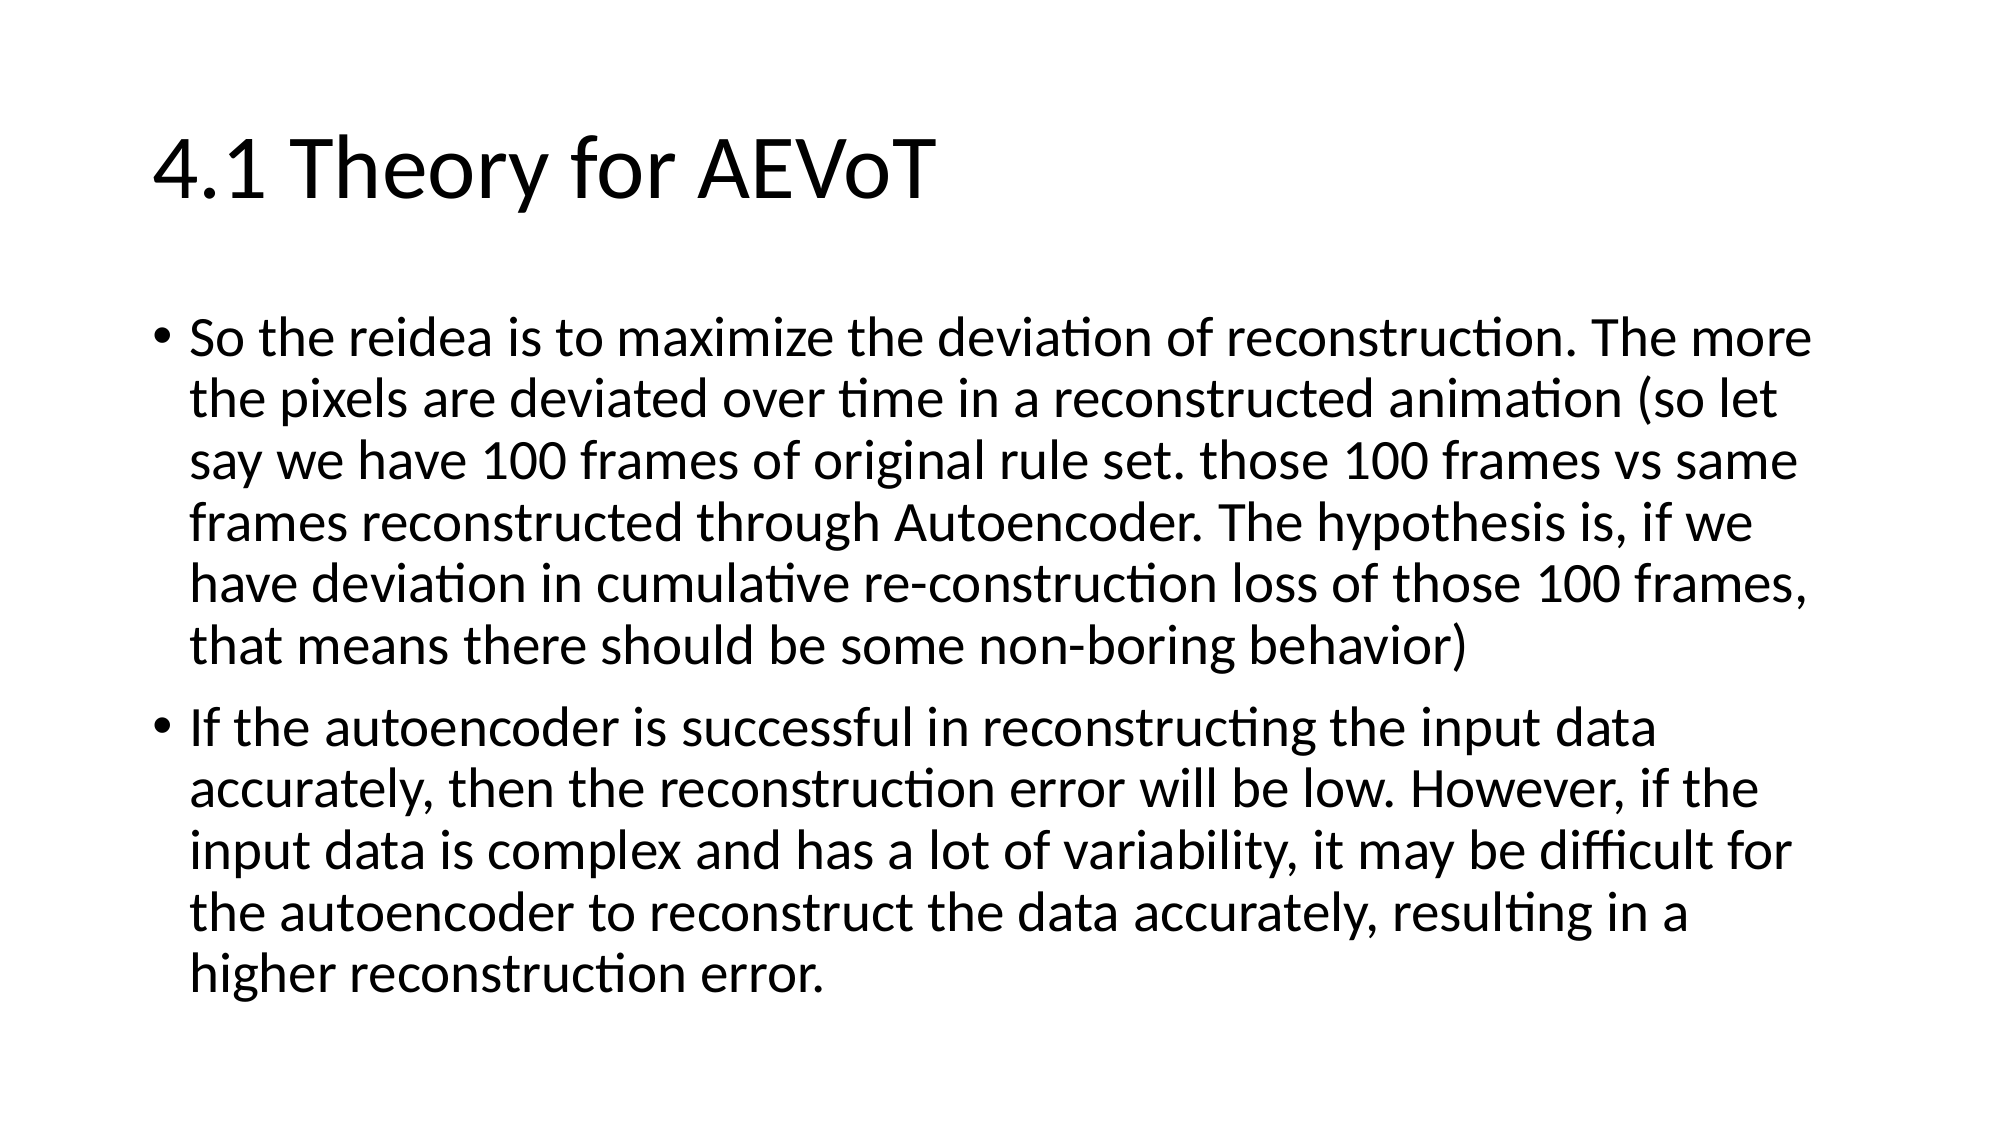

# 4.1 Theory for AEVoT
So the reidea is to maximize the deviation of reconstruction. The more the pixels are deviated over time in a reconstructed animation (so let say we have 100 frames of original rule set. those 100 frames vs same frames reconstructed through Autoencoder. The hypothesis is, if we have deviation in cumulative re-construction loss of those 100 frames, that means there should be some non-boring behavior)
If the autoencoder is successful in reconstructing the input data accurately, then the reconstruction error will be low. However, if the input data is complex and has a lot of variability, it may be difficult for the autoencoder to reconstruct the data accurately, resulting in a higher reconstruction error.